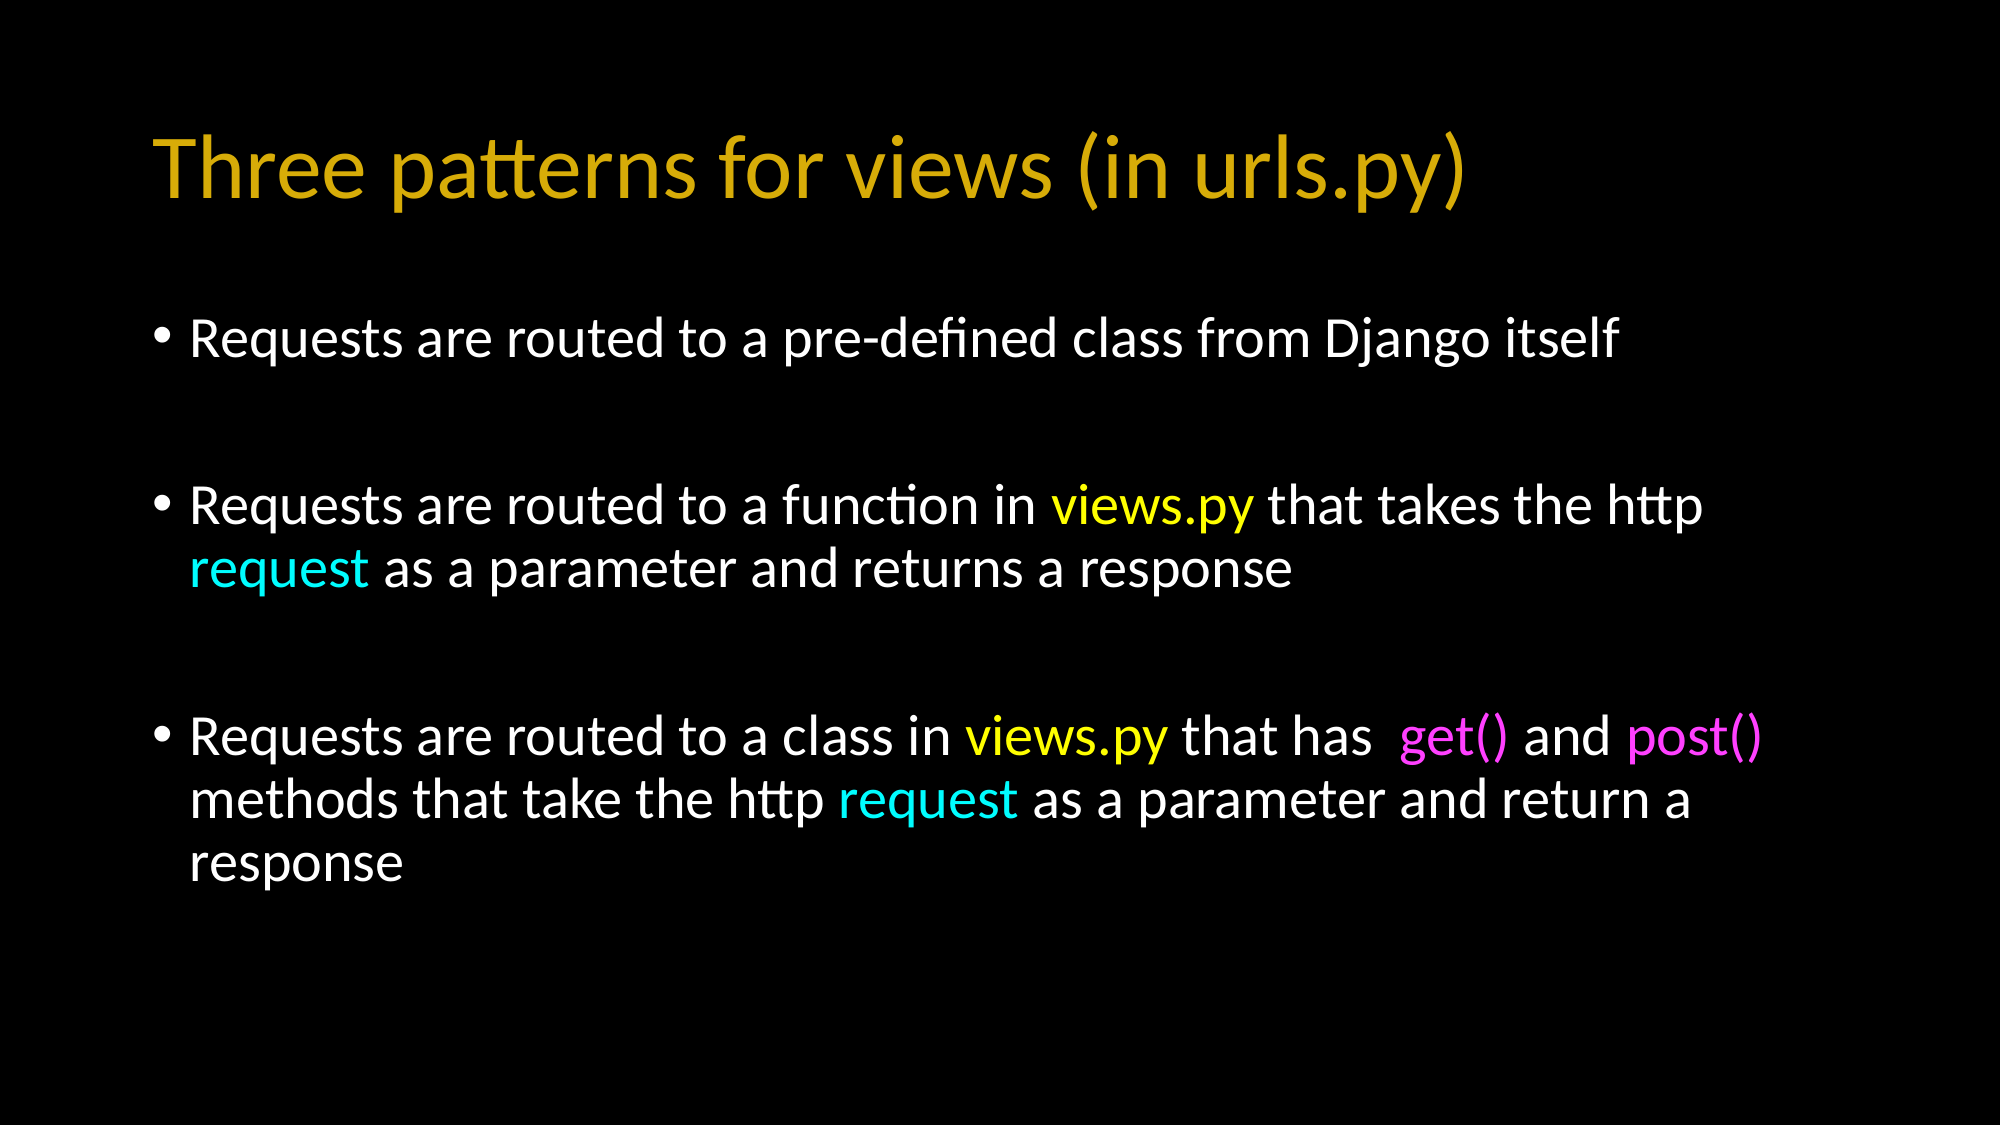

# Three patterns for views (in urls.py)
Requests are routed to a pre-defined class from Django itself

Requests are routed to a function in views.py that takes the http request as a parameter and returns a response

Requests are routed to a class in views.py that has  get() and post() methods that take the http request as a parameter and return a response